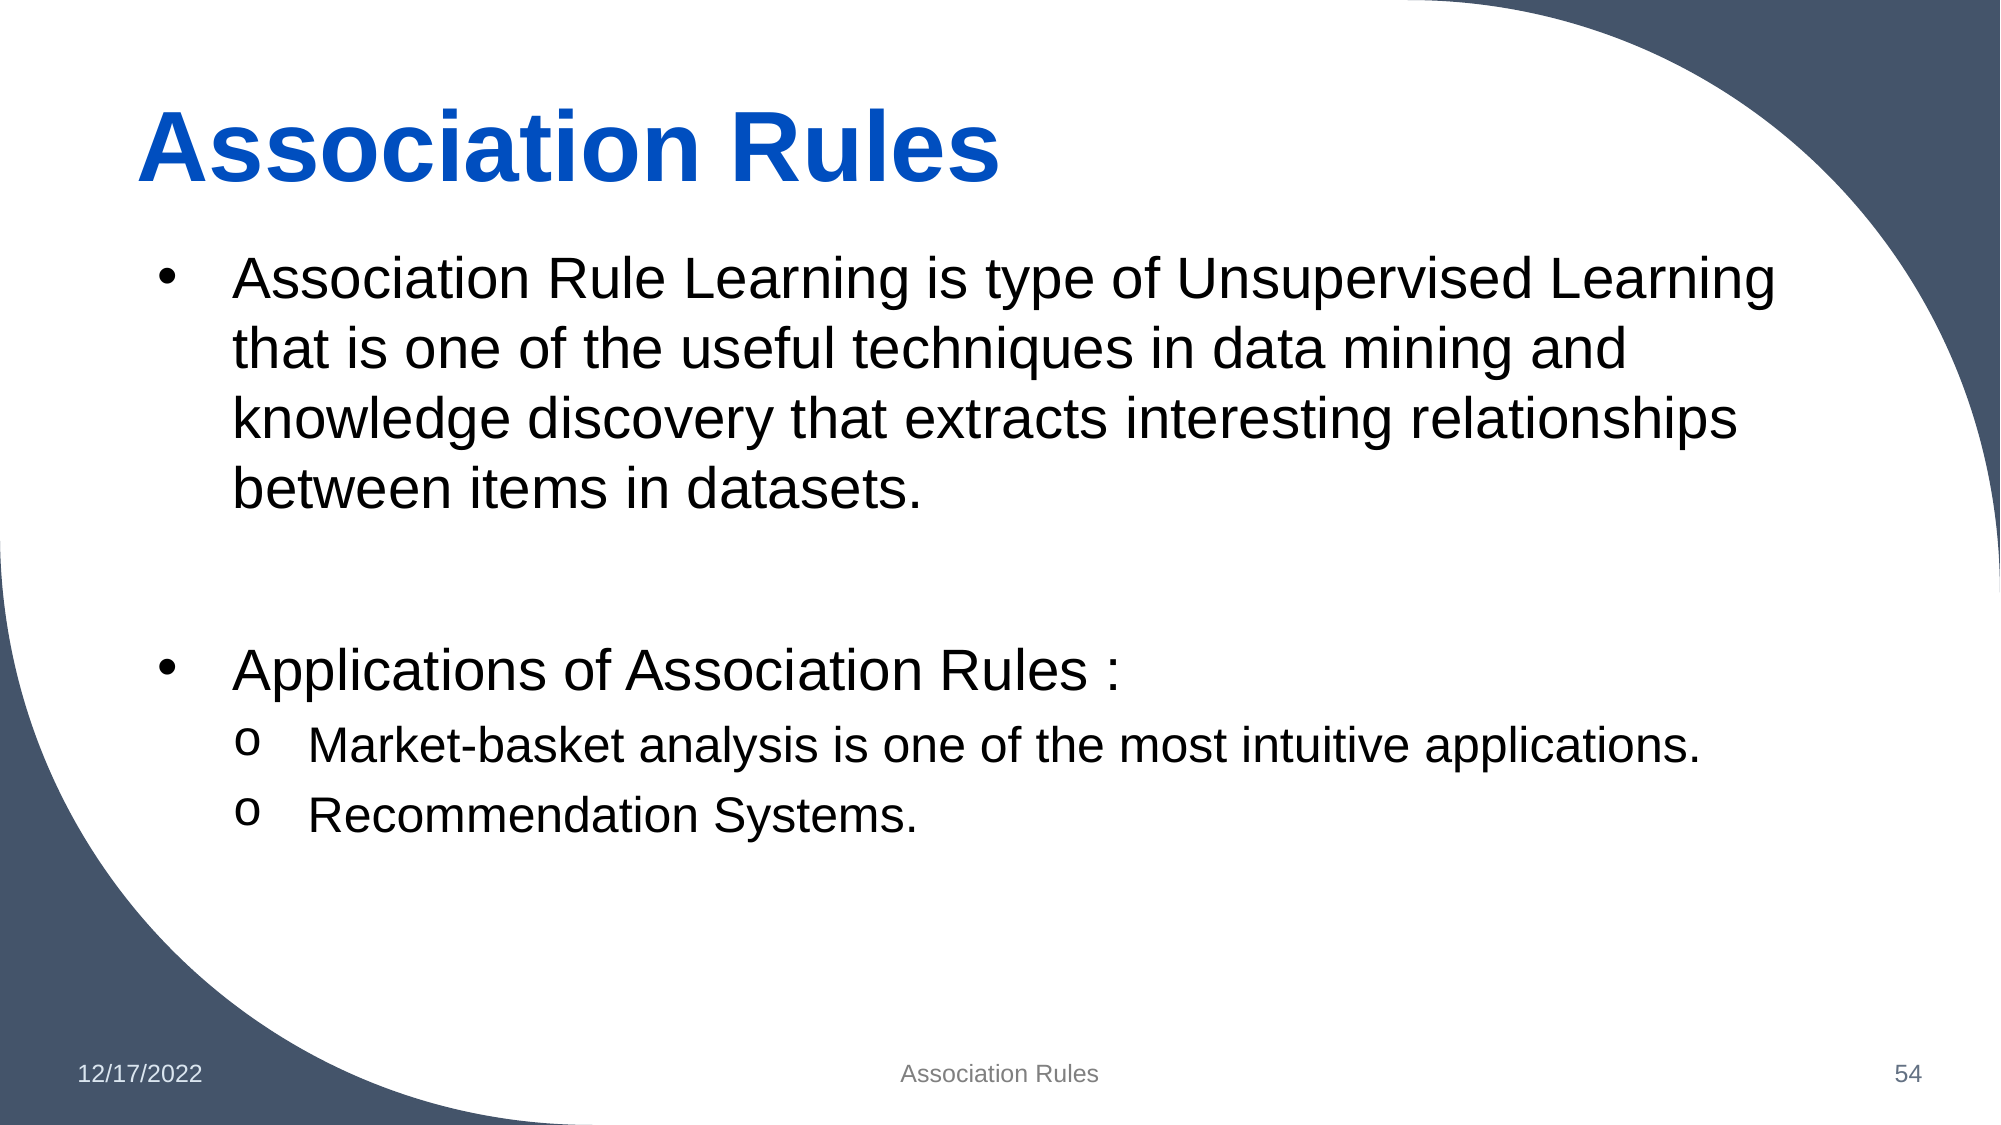

# Association Rules
Association Rule Learning is type of Unsupervised Learning that is one of the useful techniques in data mining and knowledge discovery that extracts interesting relationships between items in datasets.

Applications of Association Rules :
Market-basket analysis is one of the most intuitive applications.
Recommendation Systems.
12/17/2022
Association Rules
54